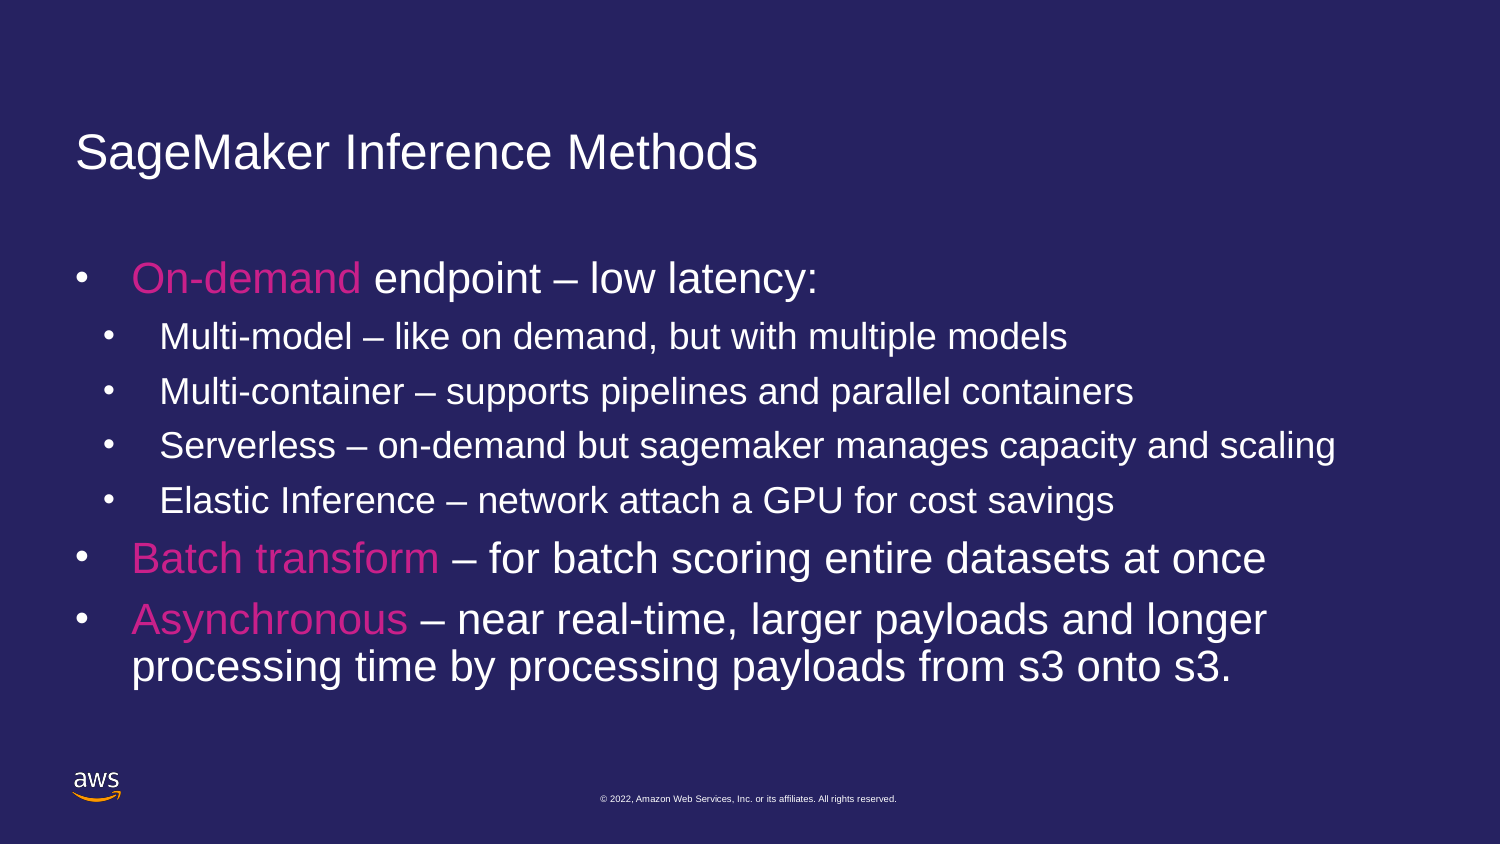

# SageMaker Inference Methods
On-demand endpoint – low latency:
Multi-model – like on demand, but with multiple models
Multi-container – supports pipelines and parallel containers
Serverless – on-demand but sagemaker manages capacity and scaling
Elastic Inference – network attach a GPU for cost savings
Batch transform – for batch scoring entire datasets at once
Asynchronous – near real-time, larger payloads and longer processing time by processing payloads from s3 onto s3.